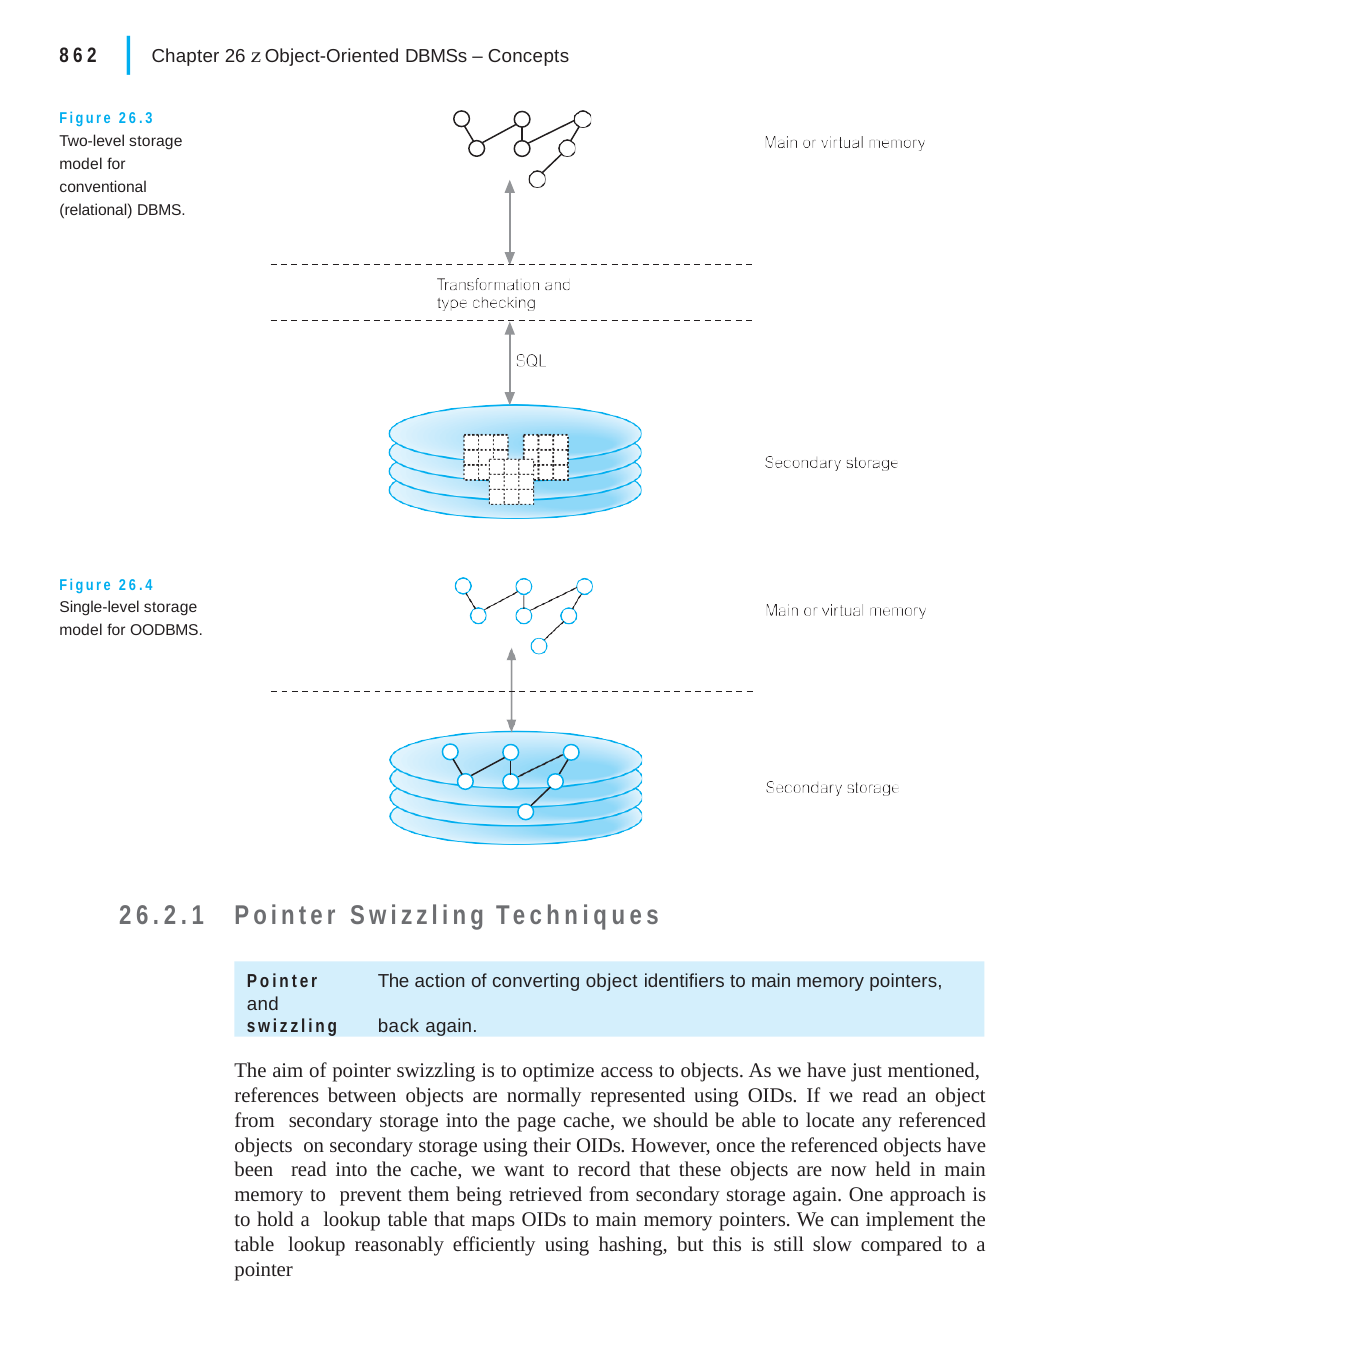

|
862	Chapter 26 z Object-Oriented DBMSs – Concepts
Figure 26.3  Two-level storage  model for  conventional  (relational) DBMS.

Figure 26.4  Single-level storage  model for OODBMS.

Pointer Swizzling Techniques
26.2.1
Pointer	The action of converting object identifiers to main memory pointers, and
swizzling	back again.
The aim of pointer swizzling is to optimize access to objects. As we have just mentioned,  references between objects are normally represented using OIDs. If we read an object from  secondary storage into the page cache, we should be able to locate any referenced objects  on secondary storage using their OIDs. However, once the referenced objects have been  read into the cache, we want to record that these objects are now held in main memory to  prevent them being retrieved from secondary storage again. One approach is to hold a  lookup table that maps OIDs to main memory pointers. We can implement the table  lookup reasonably efficiently using hashing, but this is still slow compared to a pointer